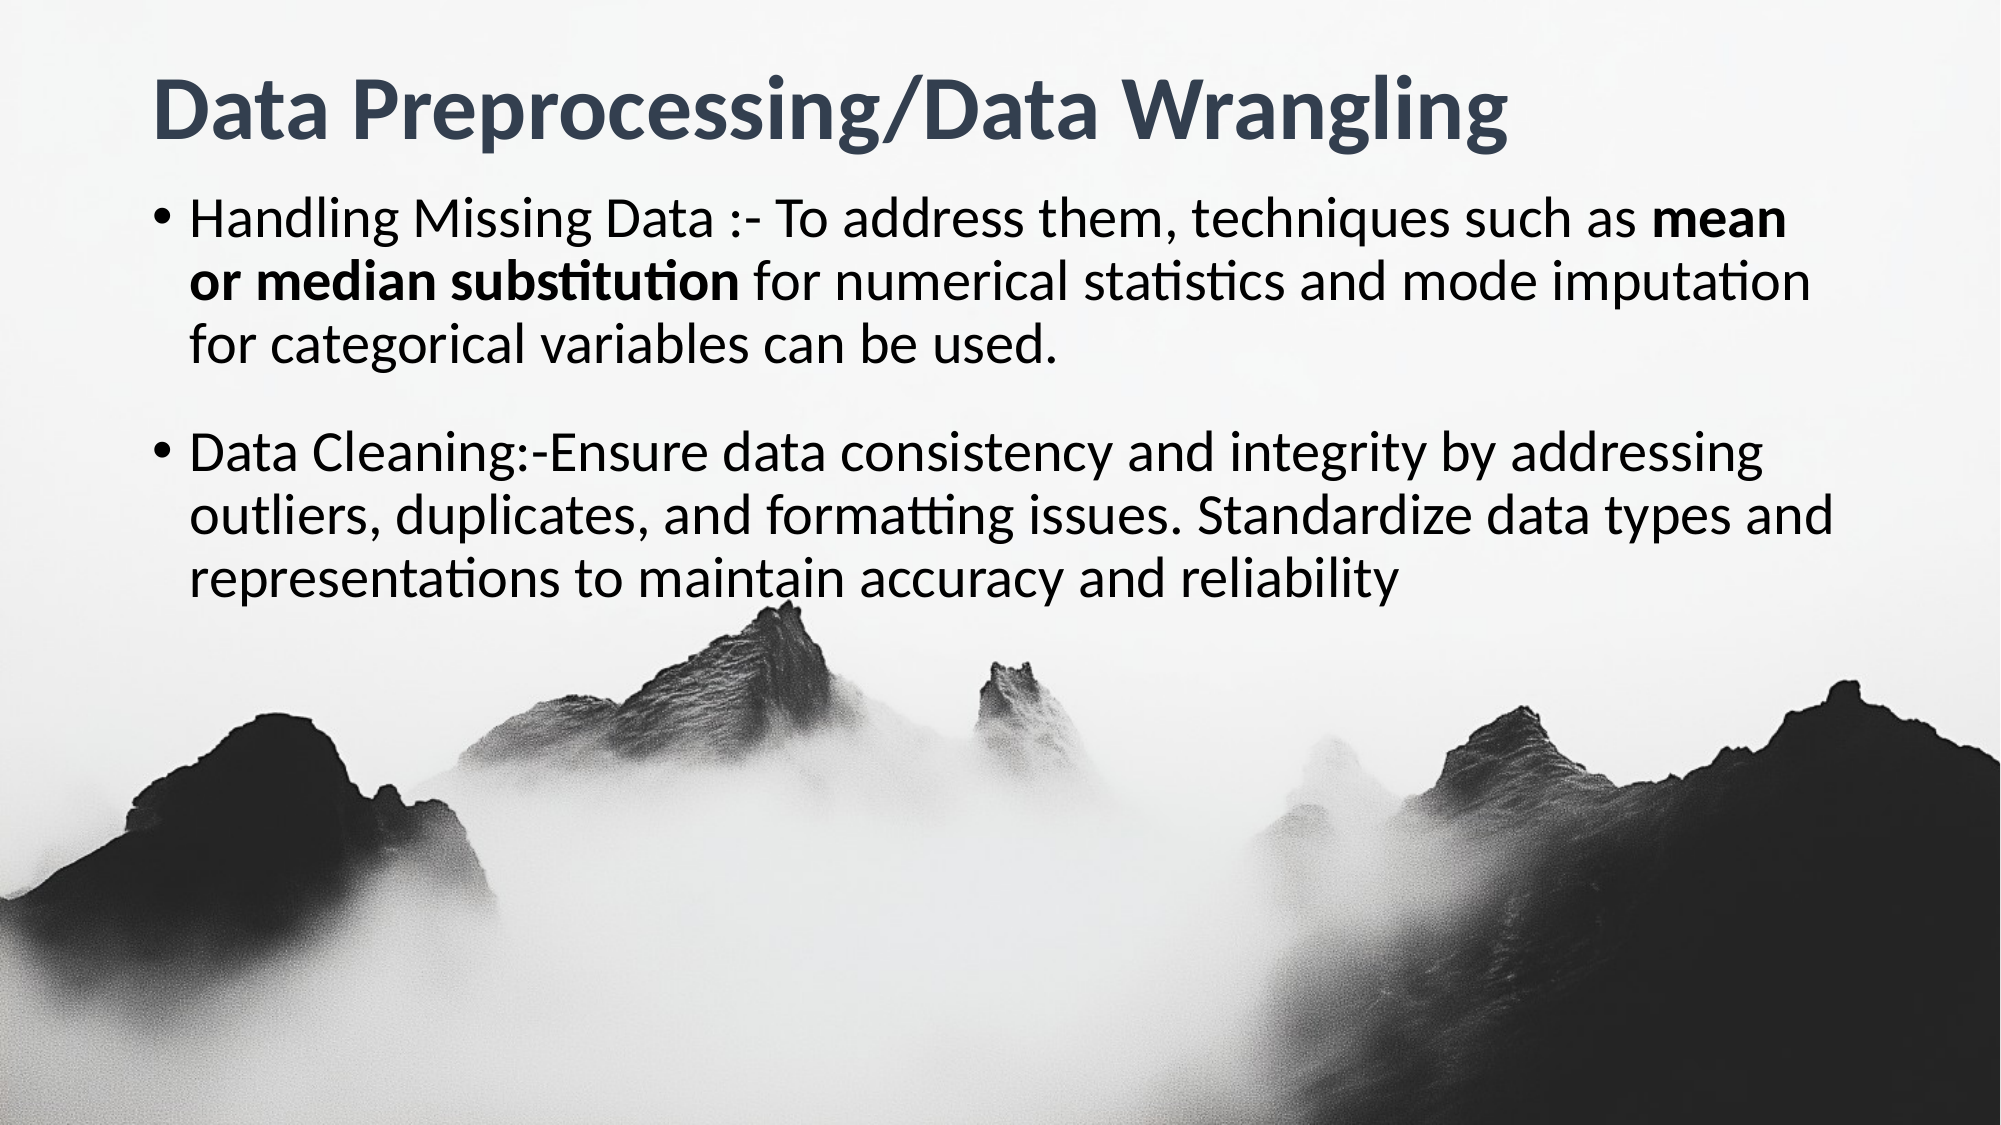

# Data Preprocessing/Data Wrangling
Handling Missing Data :- To address them, techniques such as mean or median substitution for numerical statistics and mode imputation for categorical variables can be used.
Data Cleaning:-Ensure data consistency and integrity by addressing outliers, duplicates, and formatting issues. Standardize data types and representations to maintain accuracy and reliability